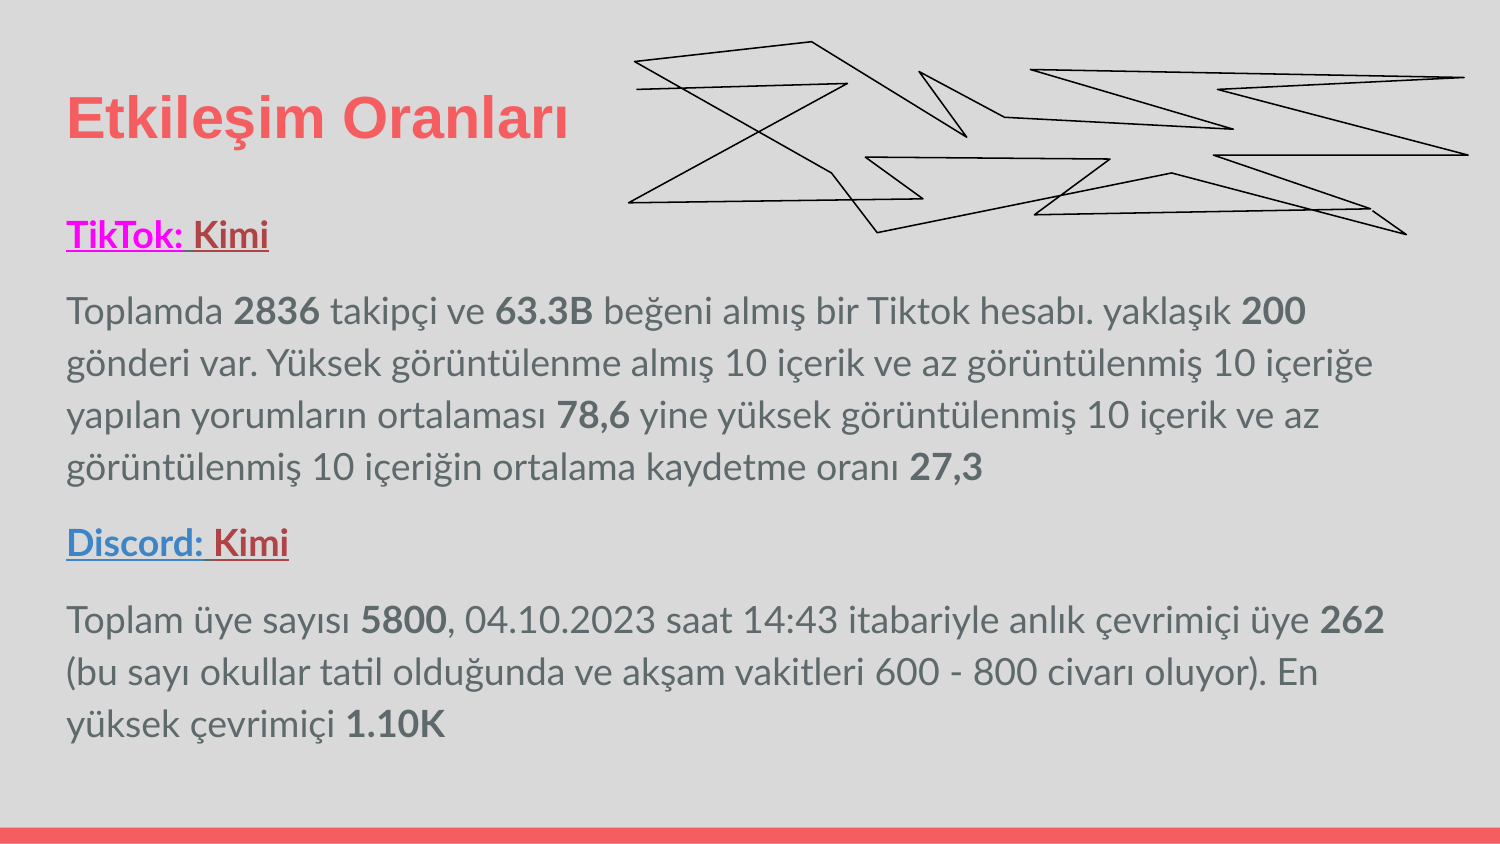

# Etkileşim Oranları
TikTok: Kimi
Toplamda 2836 takipçi ve 63.3B beğeni almış bir Tiktok hesabı. yaklaşık 200 gönderi var. Yüksek görüntülenme almış 10 içerik ve az görüntülenmiş 10 içeriğe yapılan yorumların ortalaması 78,6 yine yüksek görüntülenmiş 10 içerik ve az görüntülenmiş 10 içeriğin ortalama kaydetme oranı 27,3
Discord: Kimi
Toplam üye sayısı 5800, 04.10.2023 saat 14:43 itabariyle anlık çevrimiçi üye 262 (bu sayı okullar tatil olduğunda ve akşam vakitleri 600 - 800 civarı oluyor). En yüksek çevrimiçi 1.10K